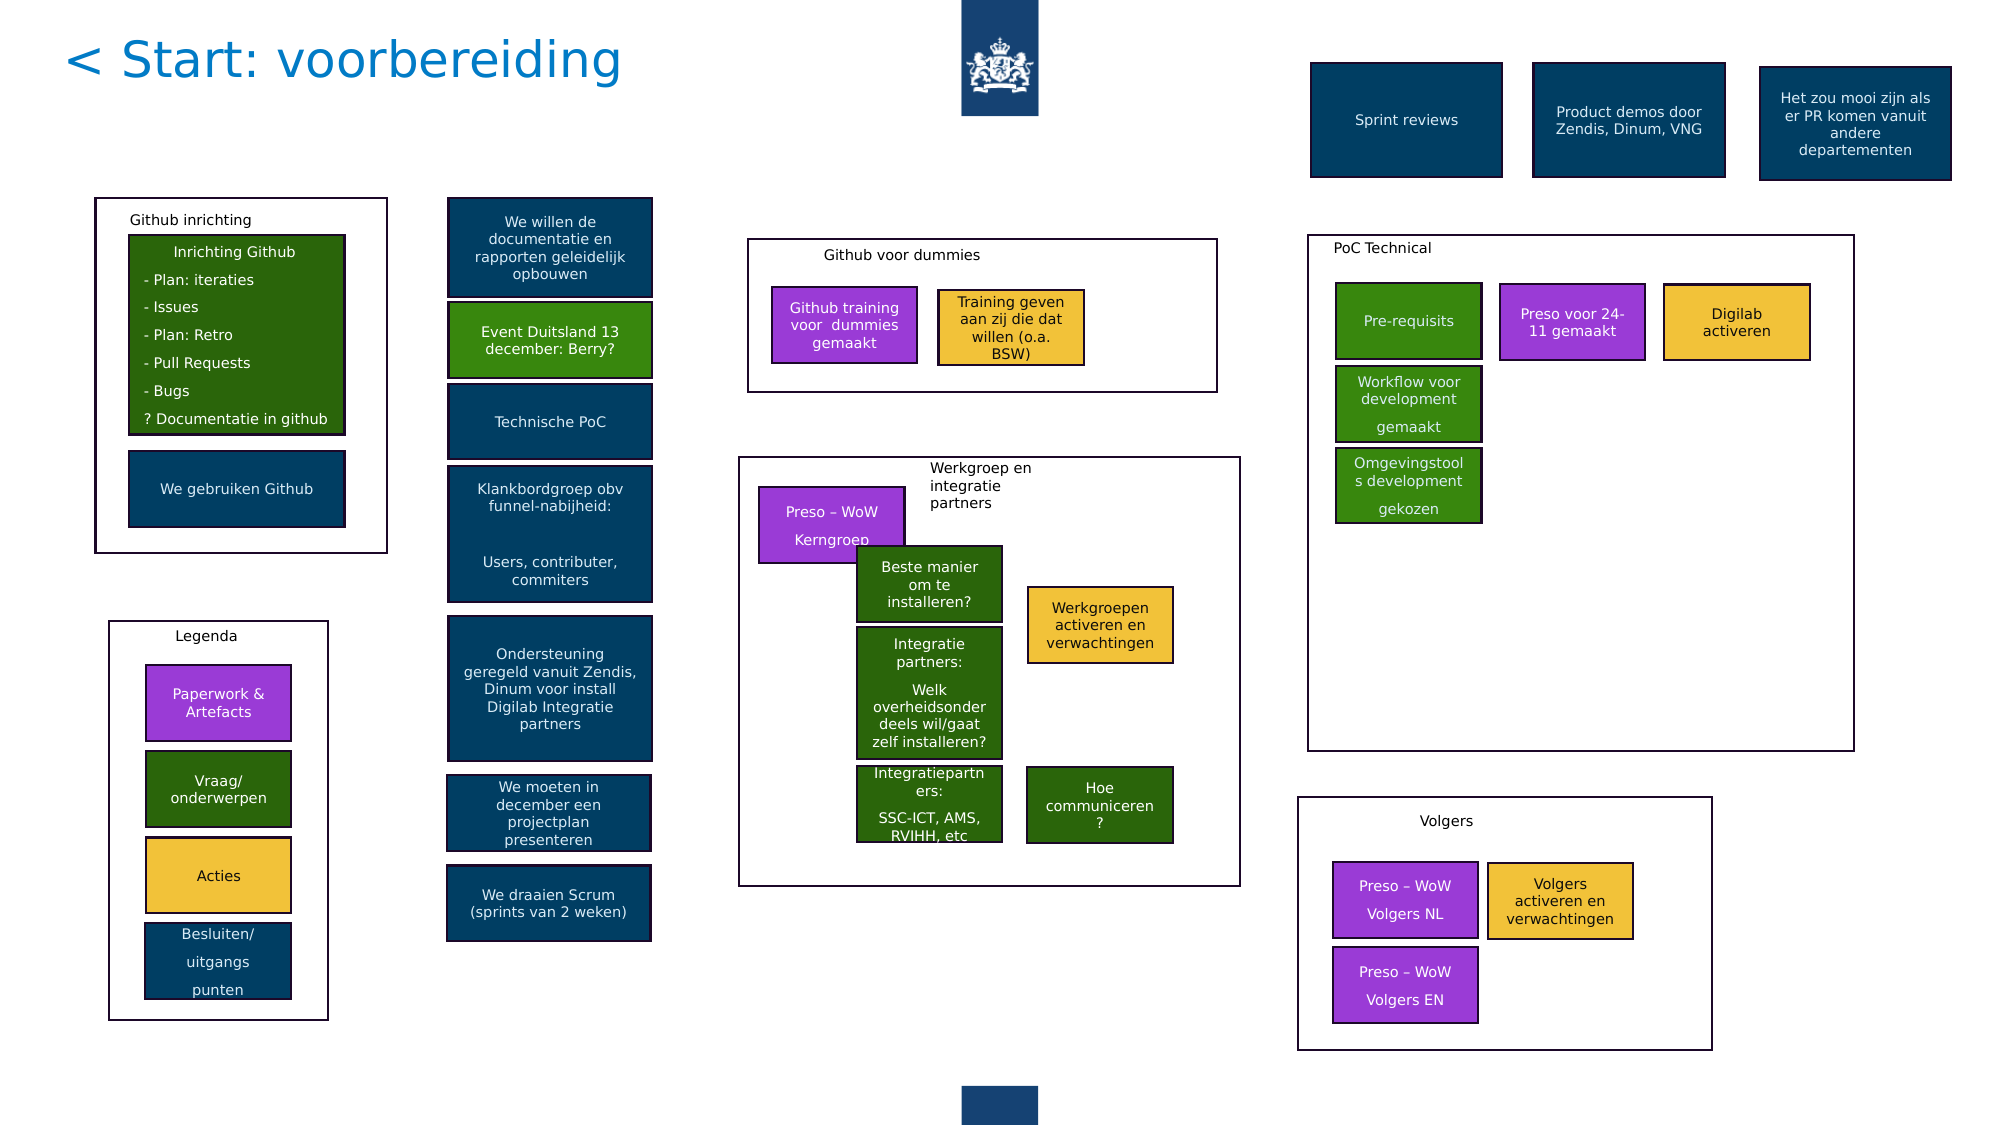

# < Start: voorbereiding
Sprint reviews
Product demos door Zendis, Dinum, VNG
Het zou mooi zijn als er PR komen vanuit andere departementen

We willen de documentatie en rapporten geleidelijk opbouwen
Github inrichting
PoC Technical
Inrichting Github
- Plan: iteraties
- Issues
- Plan: Retro
- Pull Requests
- Bugs
? Documentatie in github

Github voor dummies
Pre-requisits
Preso voor 24-11 gemaakt
Digilab activeren
Github training voor  dummies gemaakt
Training geven aan zij die dat willen (o.a. BSW)
Event Duitsland 13 december: Berry?
Workflow voor development
gemaakt
Technische PoC
Omgevingstools development
gekozen
We gebruiken Github
Werkgroep en integratie partners

Klankbordgroep obv funnel-nabijheid:

Users, contributer, commiters
Preso – WoW
Kerngroep
Beste manier om te installeren?
Werkgroepen activeren en verwachtingen
Ondersteuning geregeld vanuit Zendis, Dinum voor install Digilab Integratie partners
Legenda

Integratie partners:
Welk overheidsonderdeels wil/gaat zelf installeren?
Paperwork & Artefacts
Vraag/onderwerpen
Integratiepartners:
SSC-ICT, AMS, RVIHH, etc
Hoe communiceren?
We moeten in december een projectplan presenteren

Volgers
Acties
Preso – WoW
Volgers NL
Volgers activeren en verwachtingen
We draaien Scrum (sprints van 2 weken)
Besluiten/
uitgangs
punten
Preso – WoW
Volgers EN